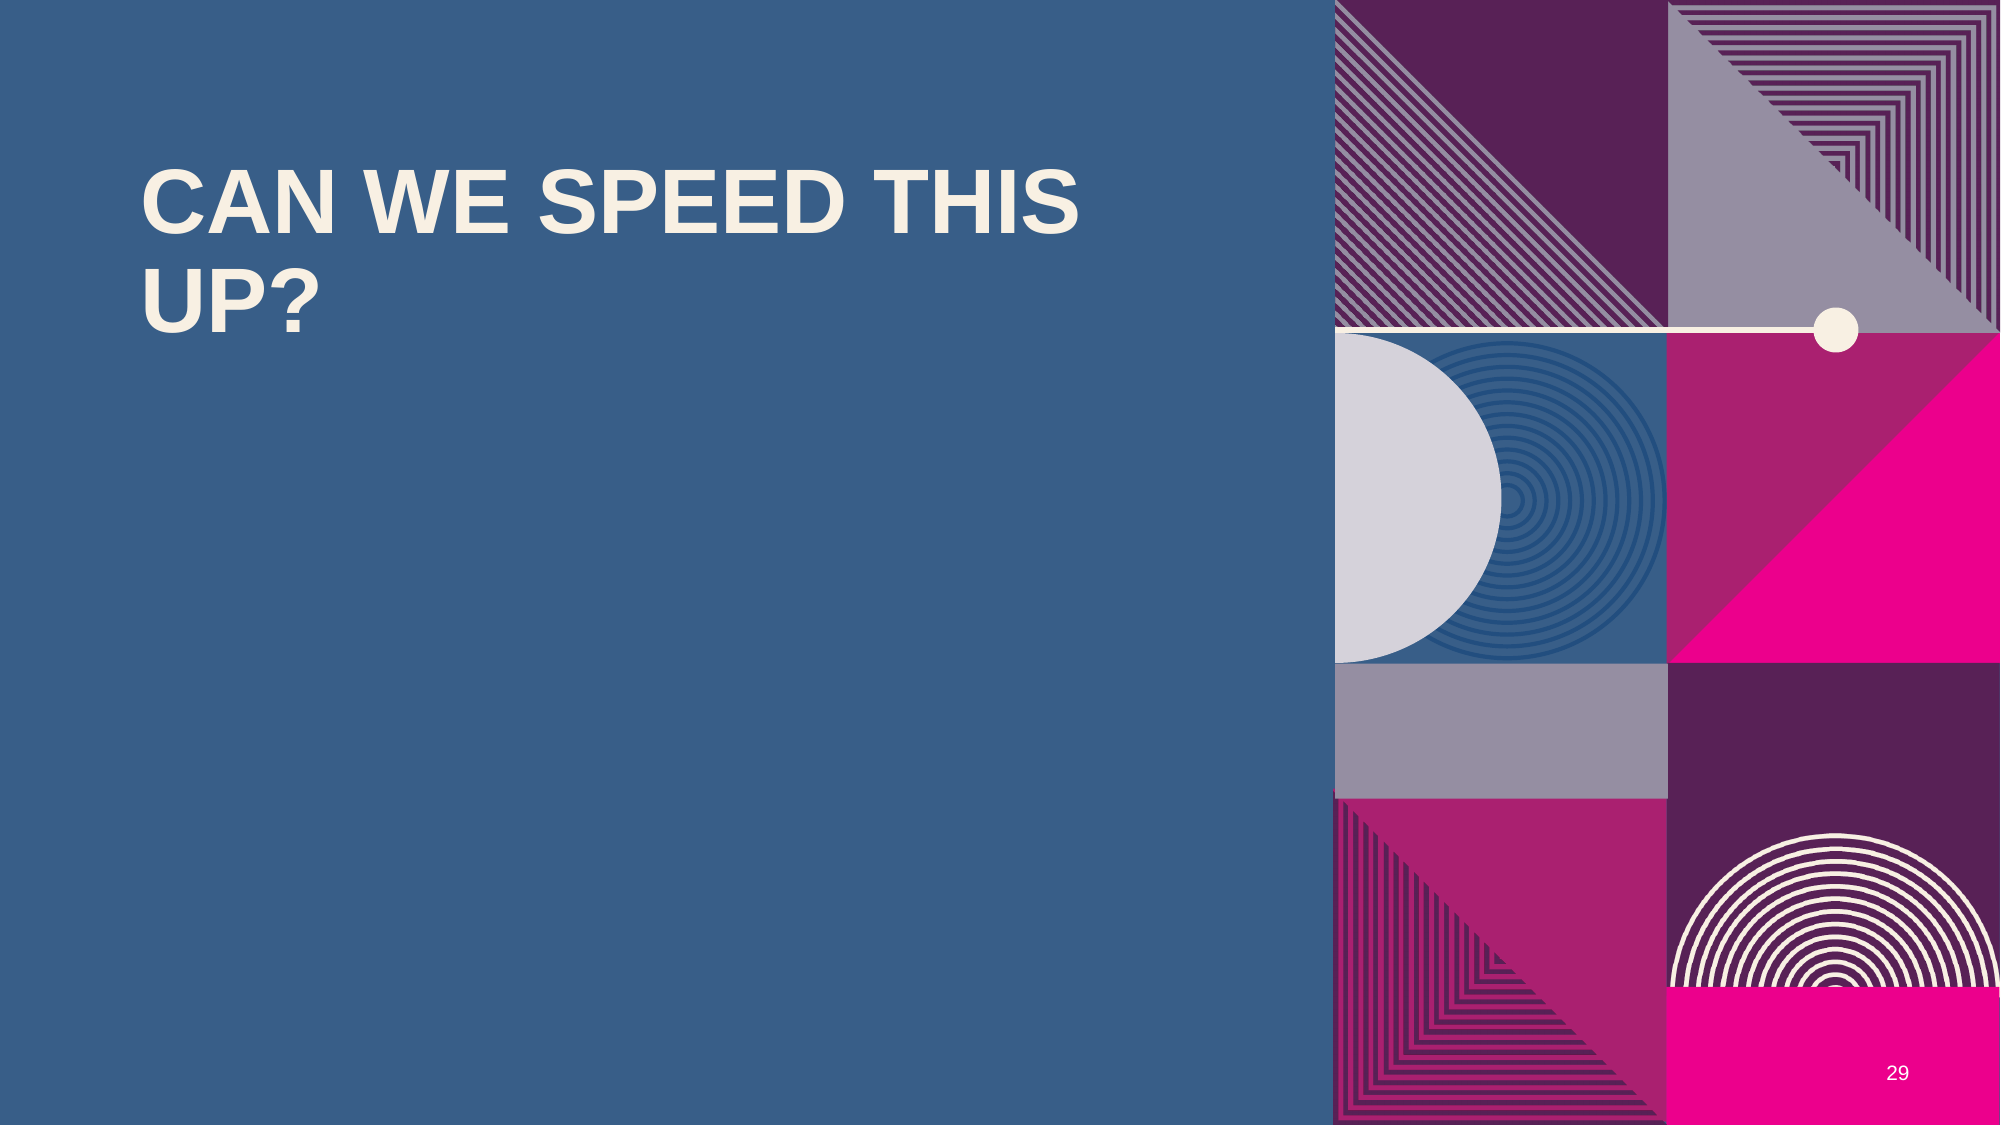

# Can We speed this up?

29